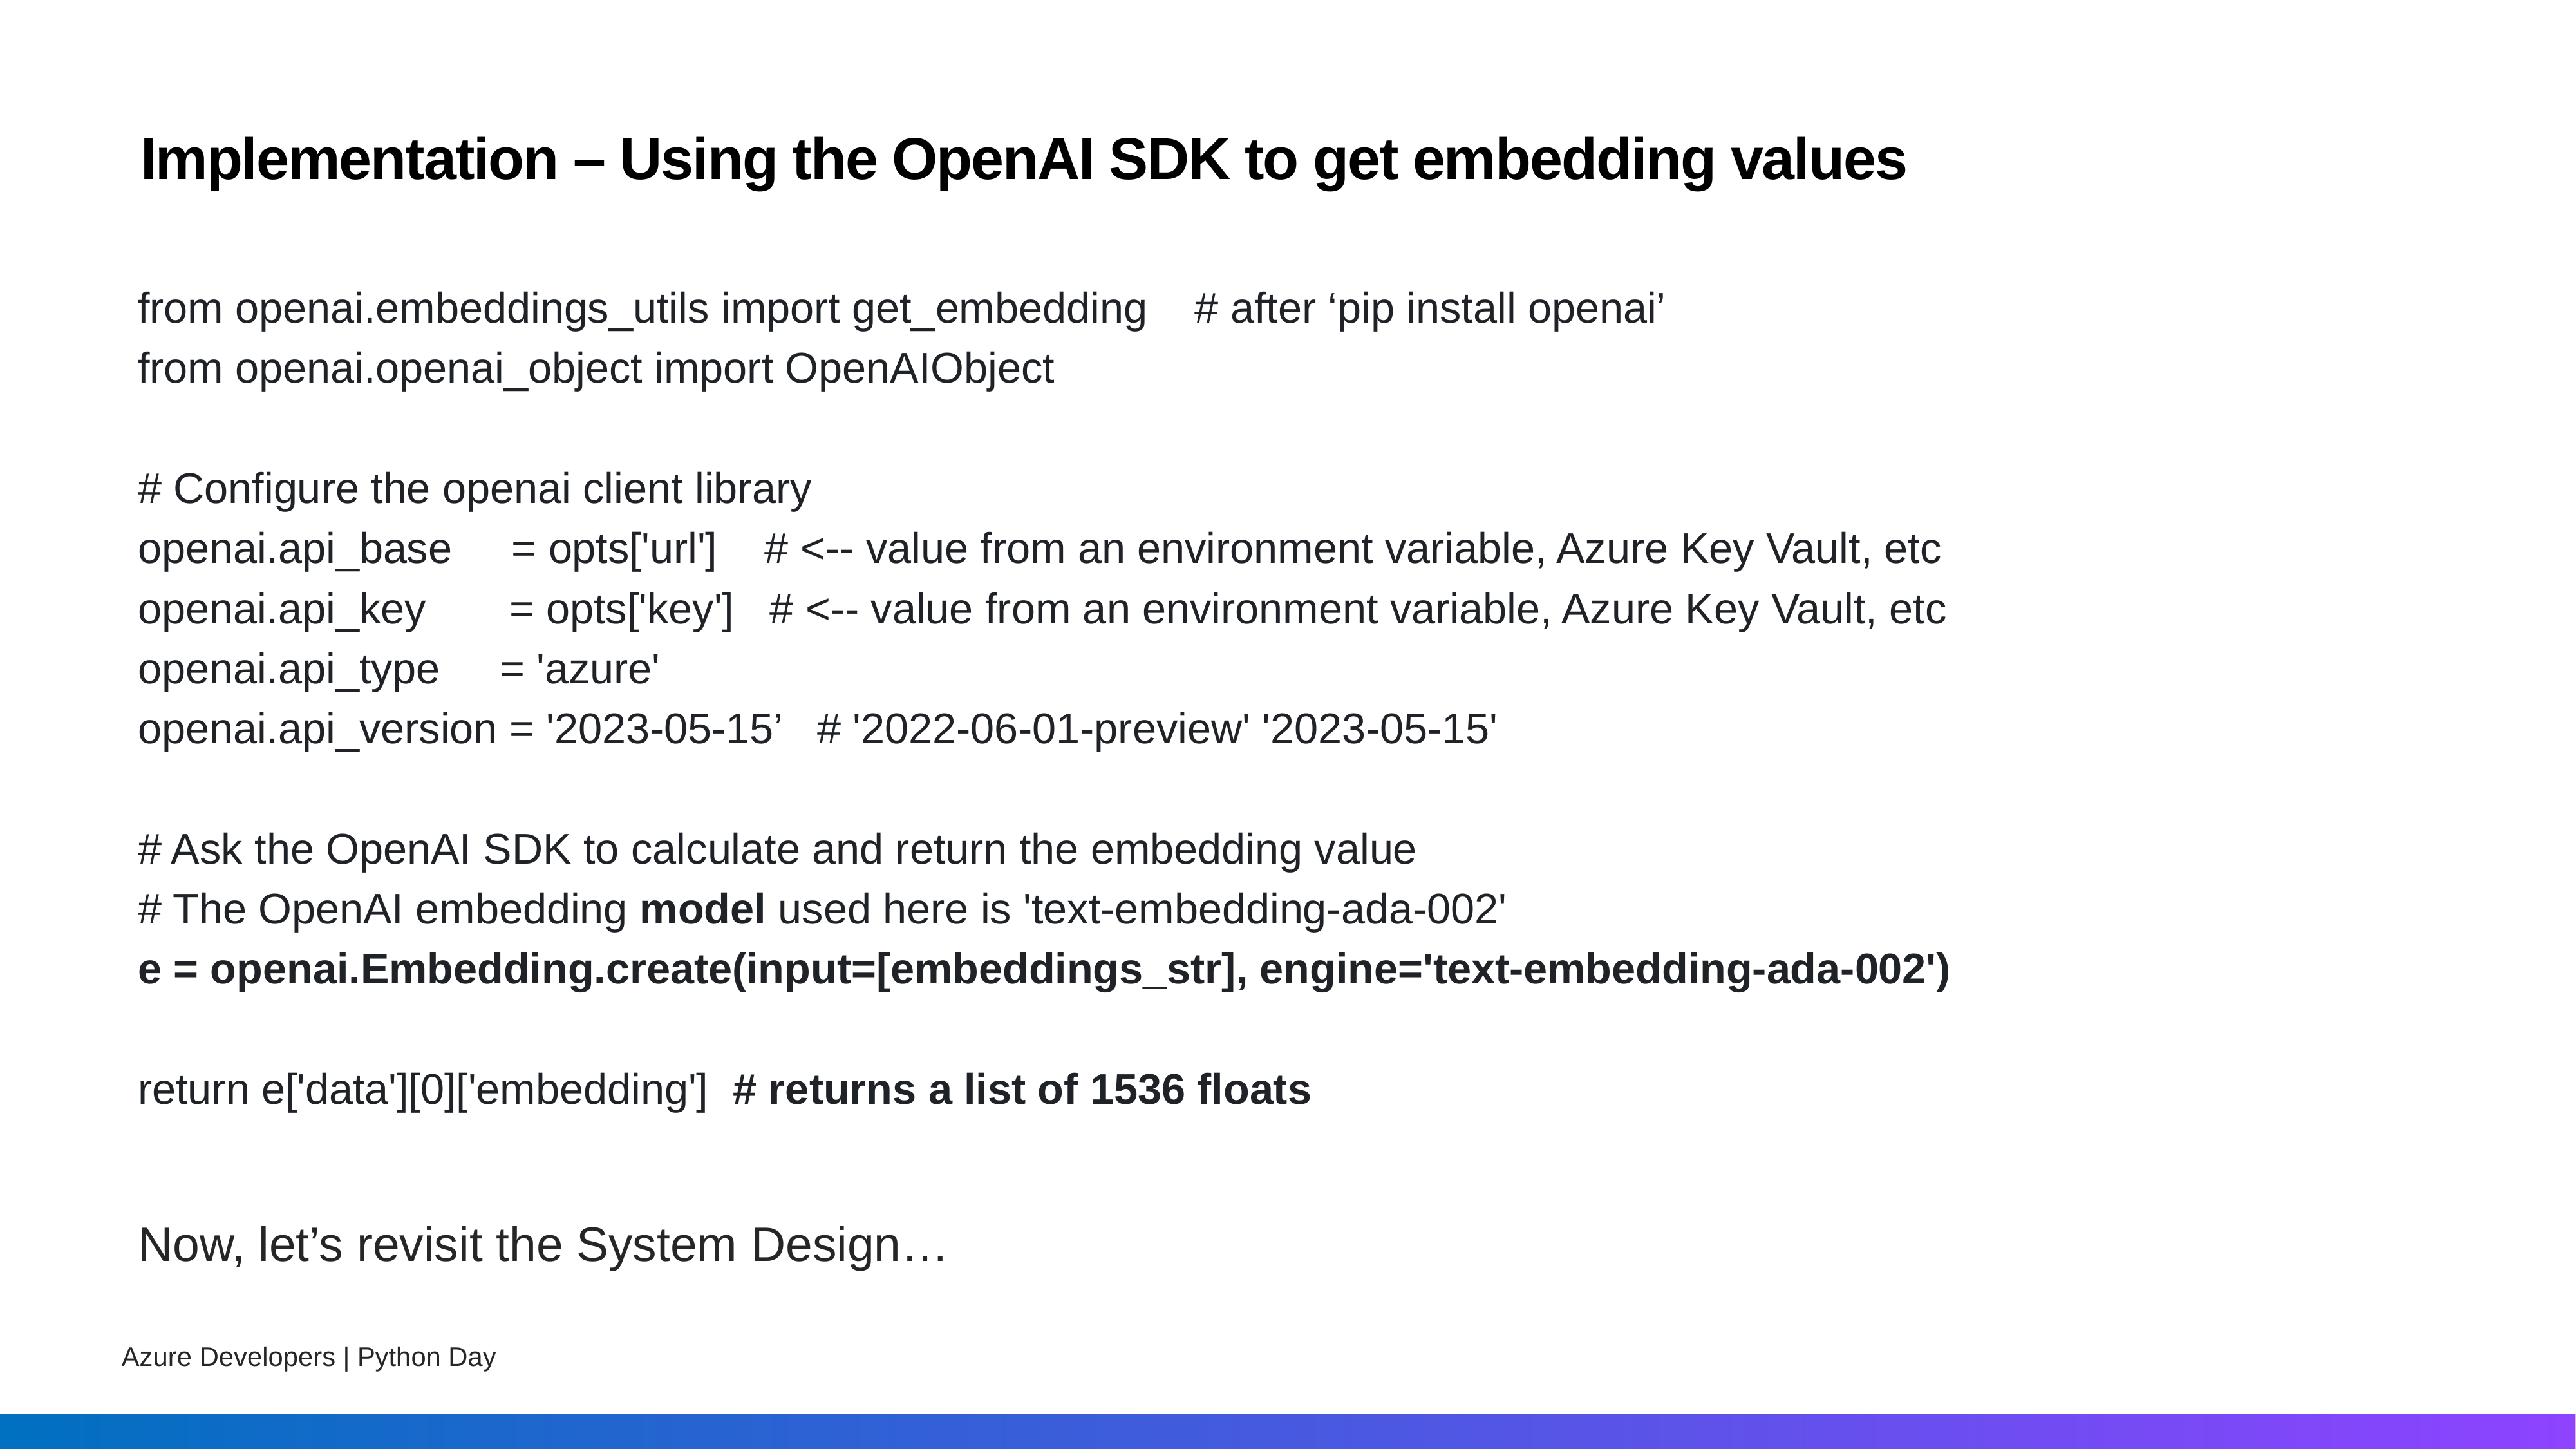

# Implementation – Using the OpenAI SDK to get embedding values

from openai.embeddings_utils import get_embedding    # after ‘pip install openai’
from openai.openai_object import OpenAIObject

# Configure the openai client library
openai.api_base     = opts['url']    # <-- value from an environment variable, Azure Key Vault, etc
openai.api_key       = opts['key']   # <-- value from an environment variable, Azure Key Vault, etc
openai.api_type     = 'azure'
openai.api_version = '2023-05-15’   # '2022-06-01-preview' '2023-05-15'

# Ask the OpenAI SDK to calculate and return the embedding value
# The OpenAI embedding model used here is 'text-embedding-ada-002'
e = openai.Embedding.create(input=[embeddings_str], engine='text-embedding-ada-002')

return e['data'][0]['embedding']  # returns a list of 1536 floats

Now, let’s revisit the System Design…